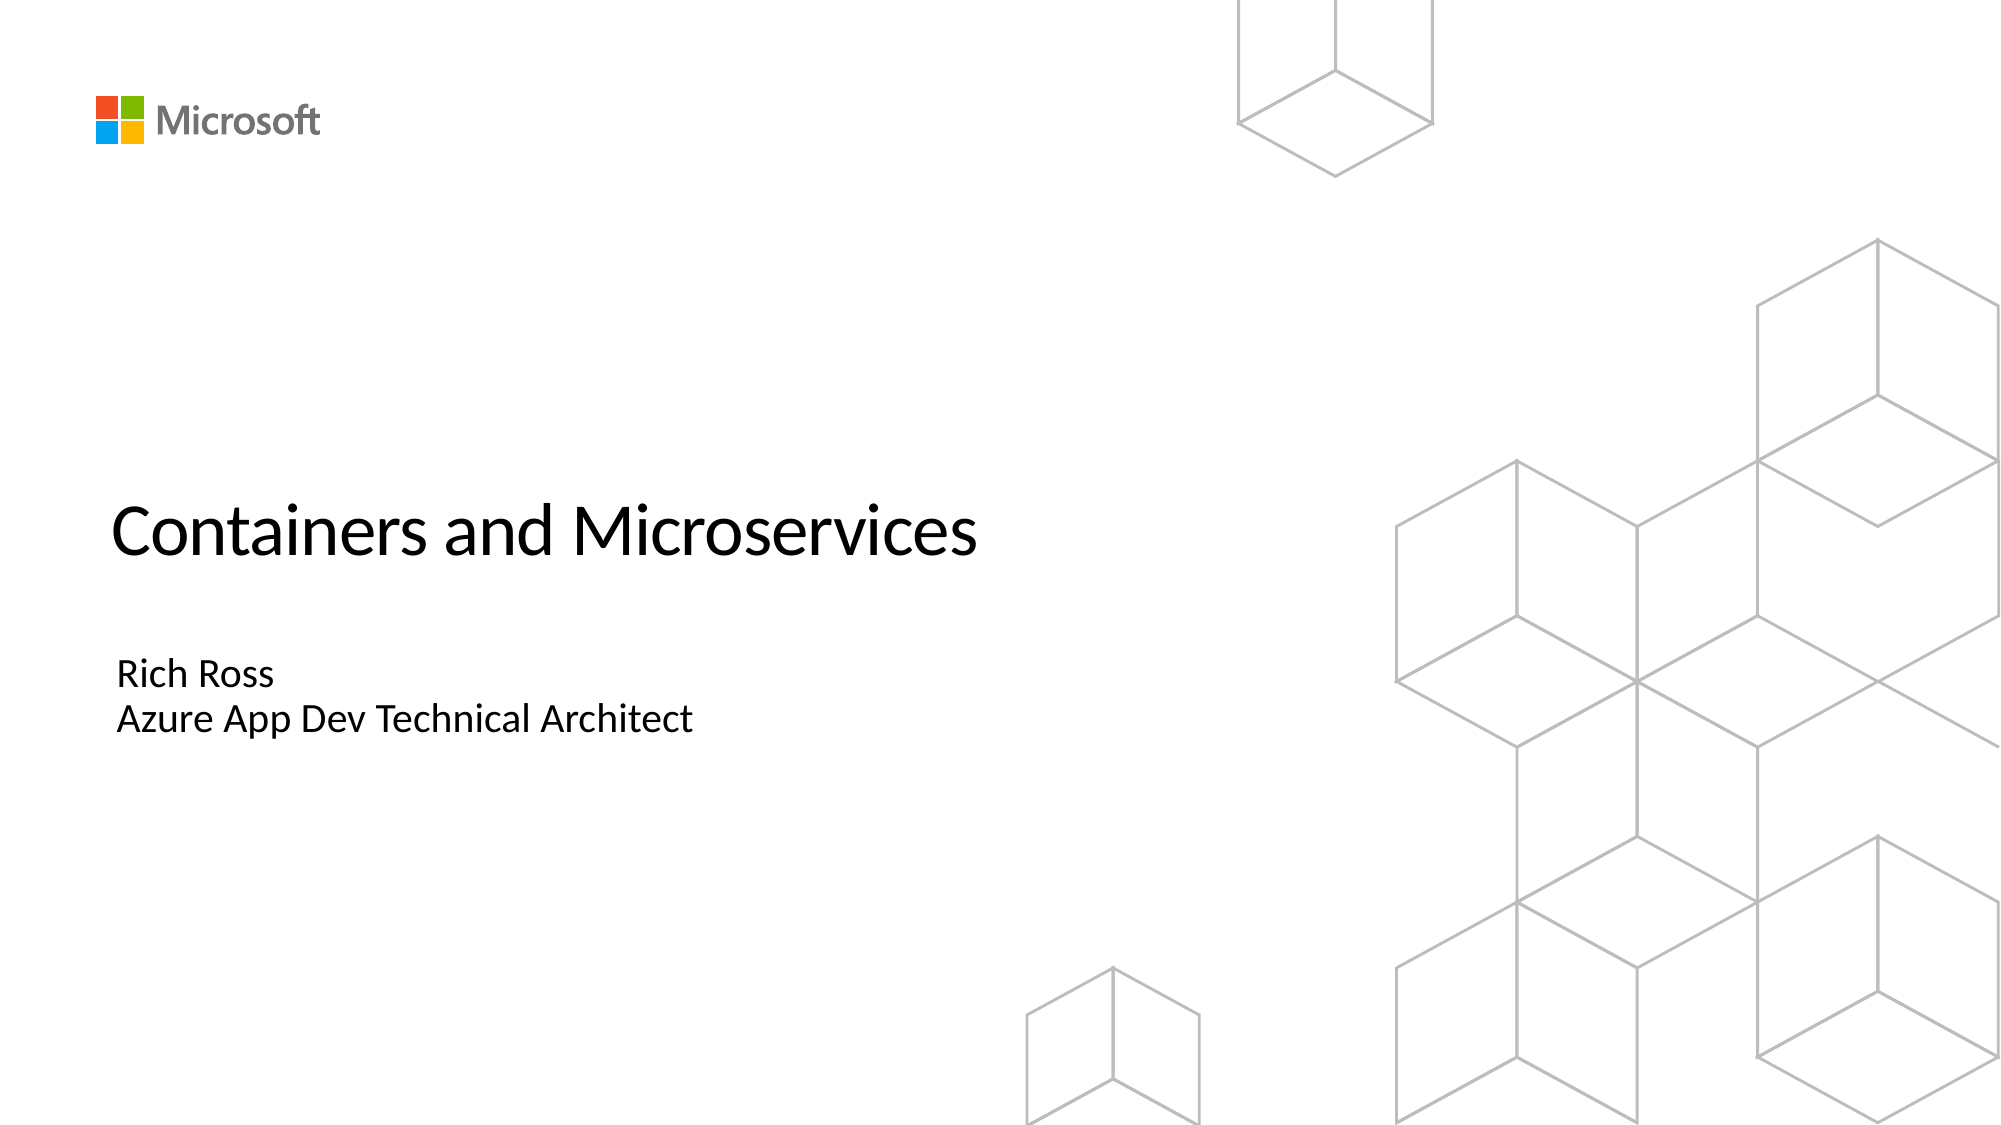

# Containers and Microservices
Rich Ross
Azure App Dev Technical Architect